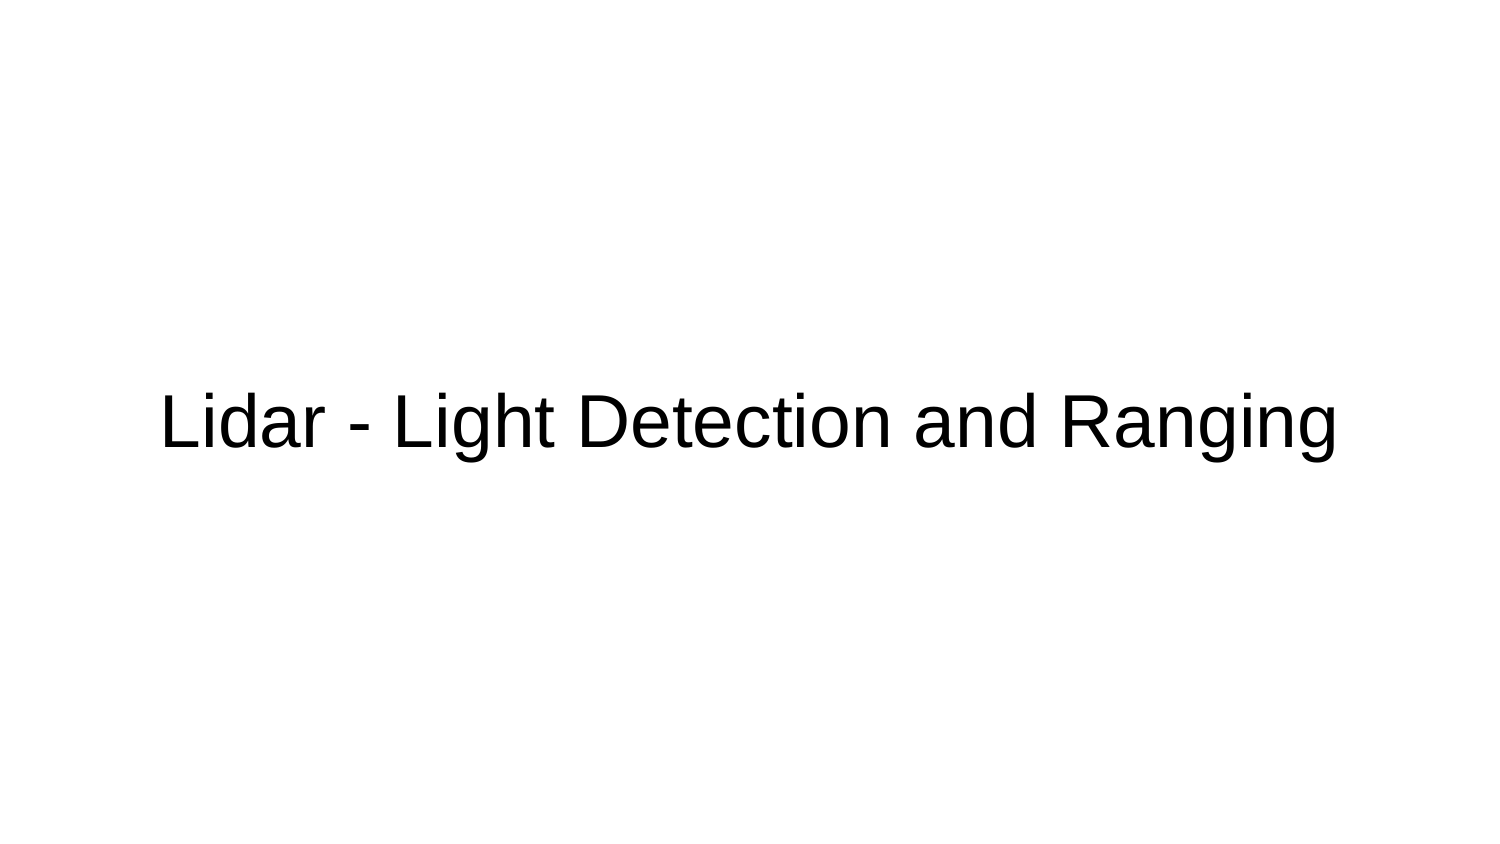

# Lidar - Light Detection and Ranging